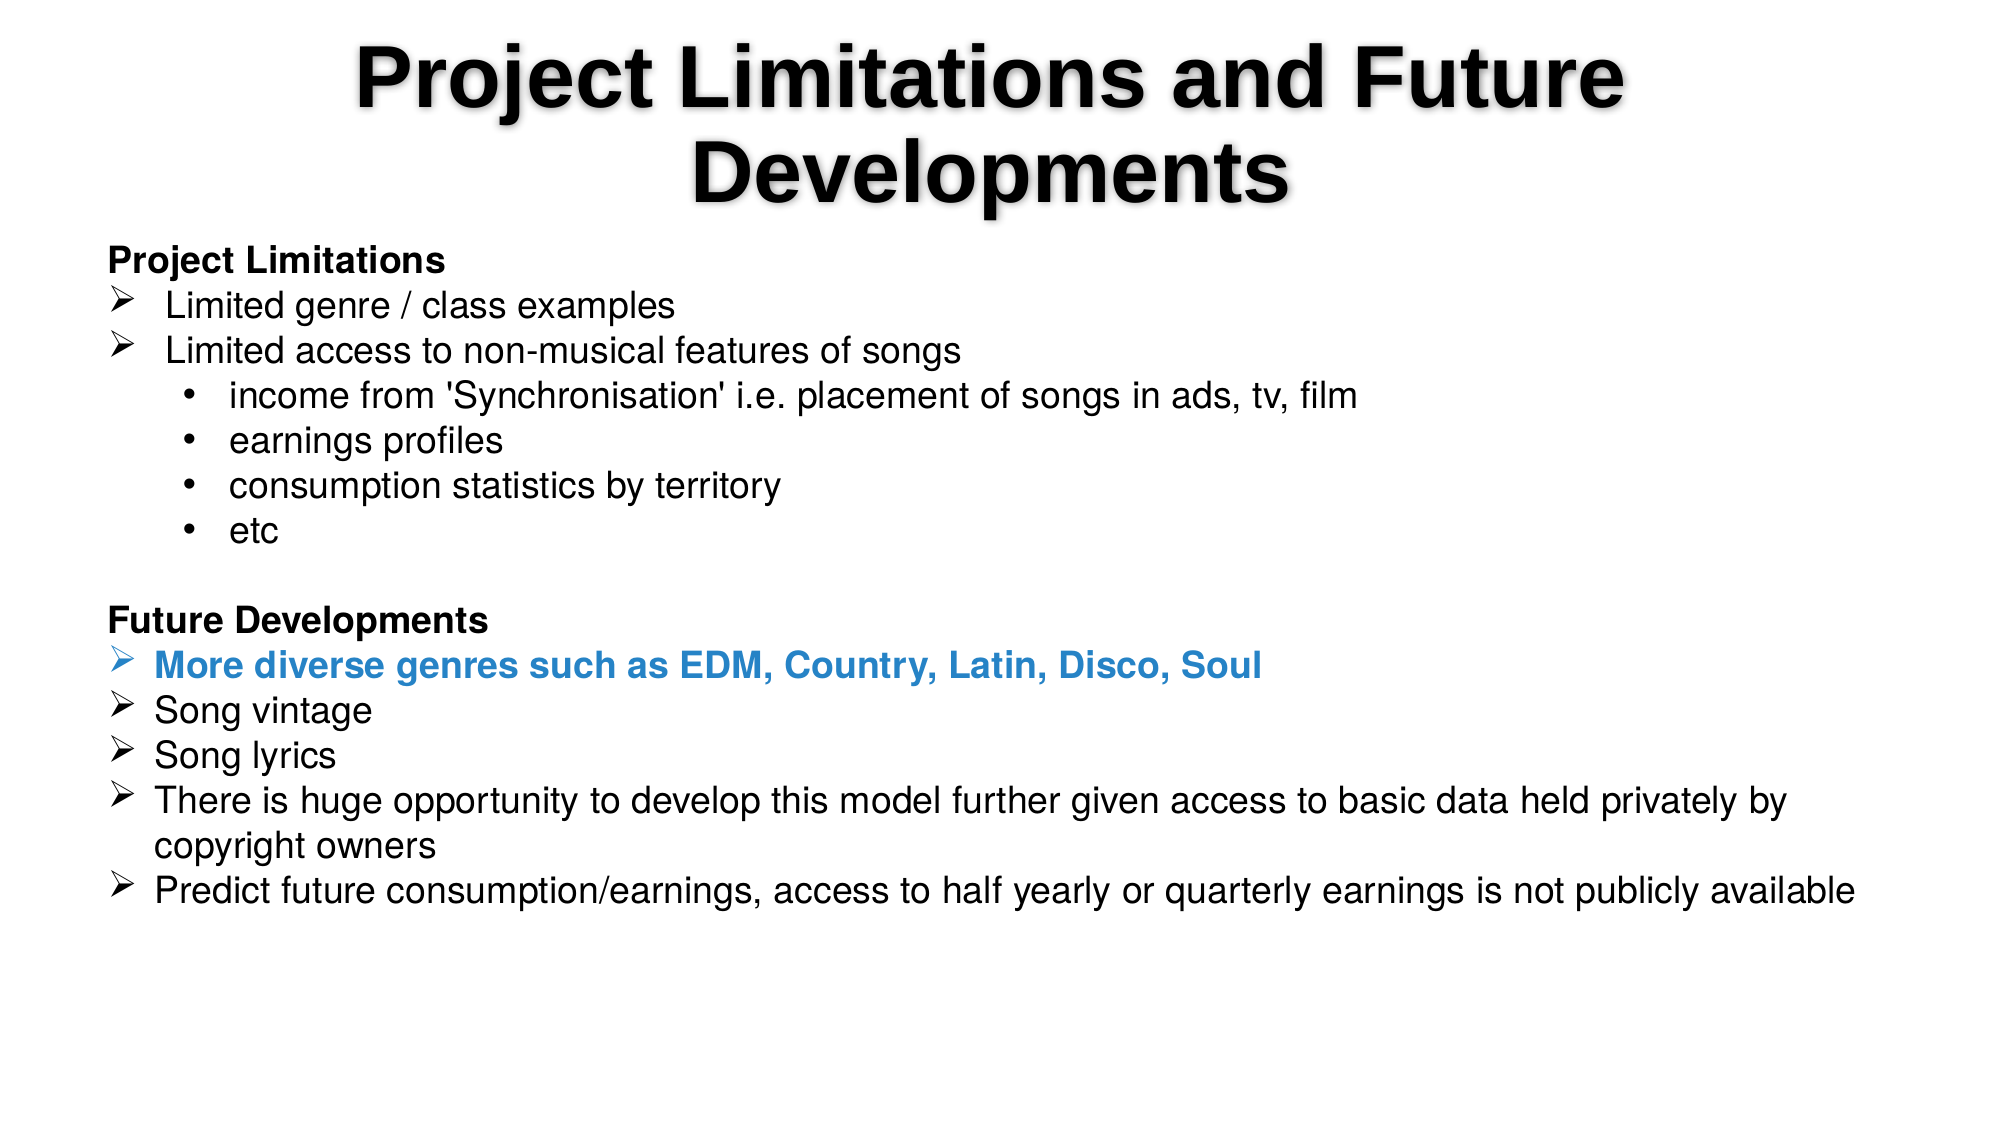

# Project Limitations and Future Developments
Project Limitations
 Limited genre / class examples
 Limited access to non-musical features of songs
income from 'Synchronisation' i.e. placement of songs in ads, tv, film
earnings profiles
consumption statistics by territory
etc

Future Developments
More diverse genres such as EDM, Country, Latin, Disco, Soul
Song vintage
Song lyrics
There is huge opportunity to develop this model further given access to basic data held privately by copyright owners
Predict future consumption/earnings, access to half yearly or quarterly earnings is not publicly available